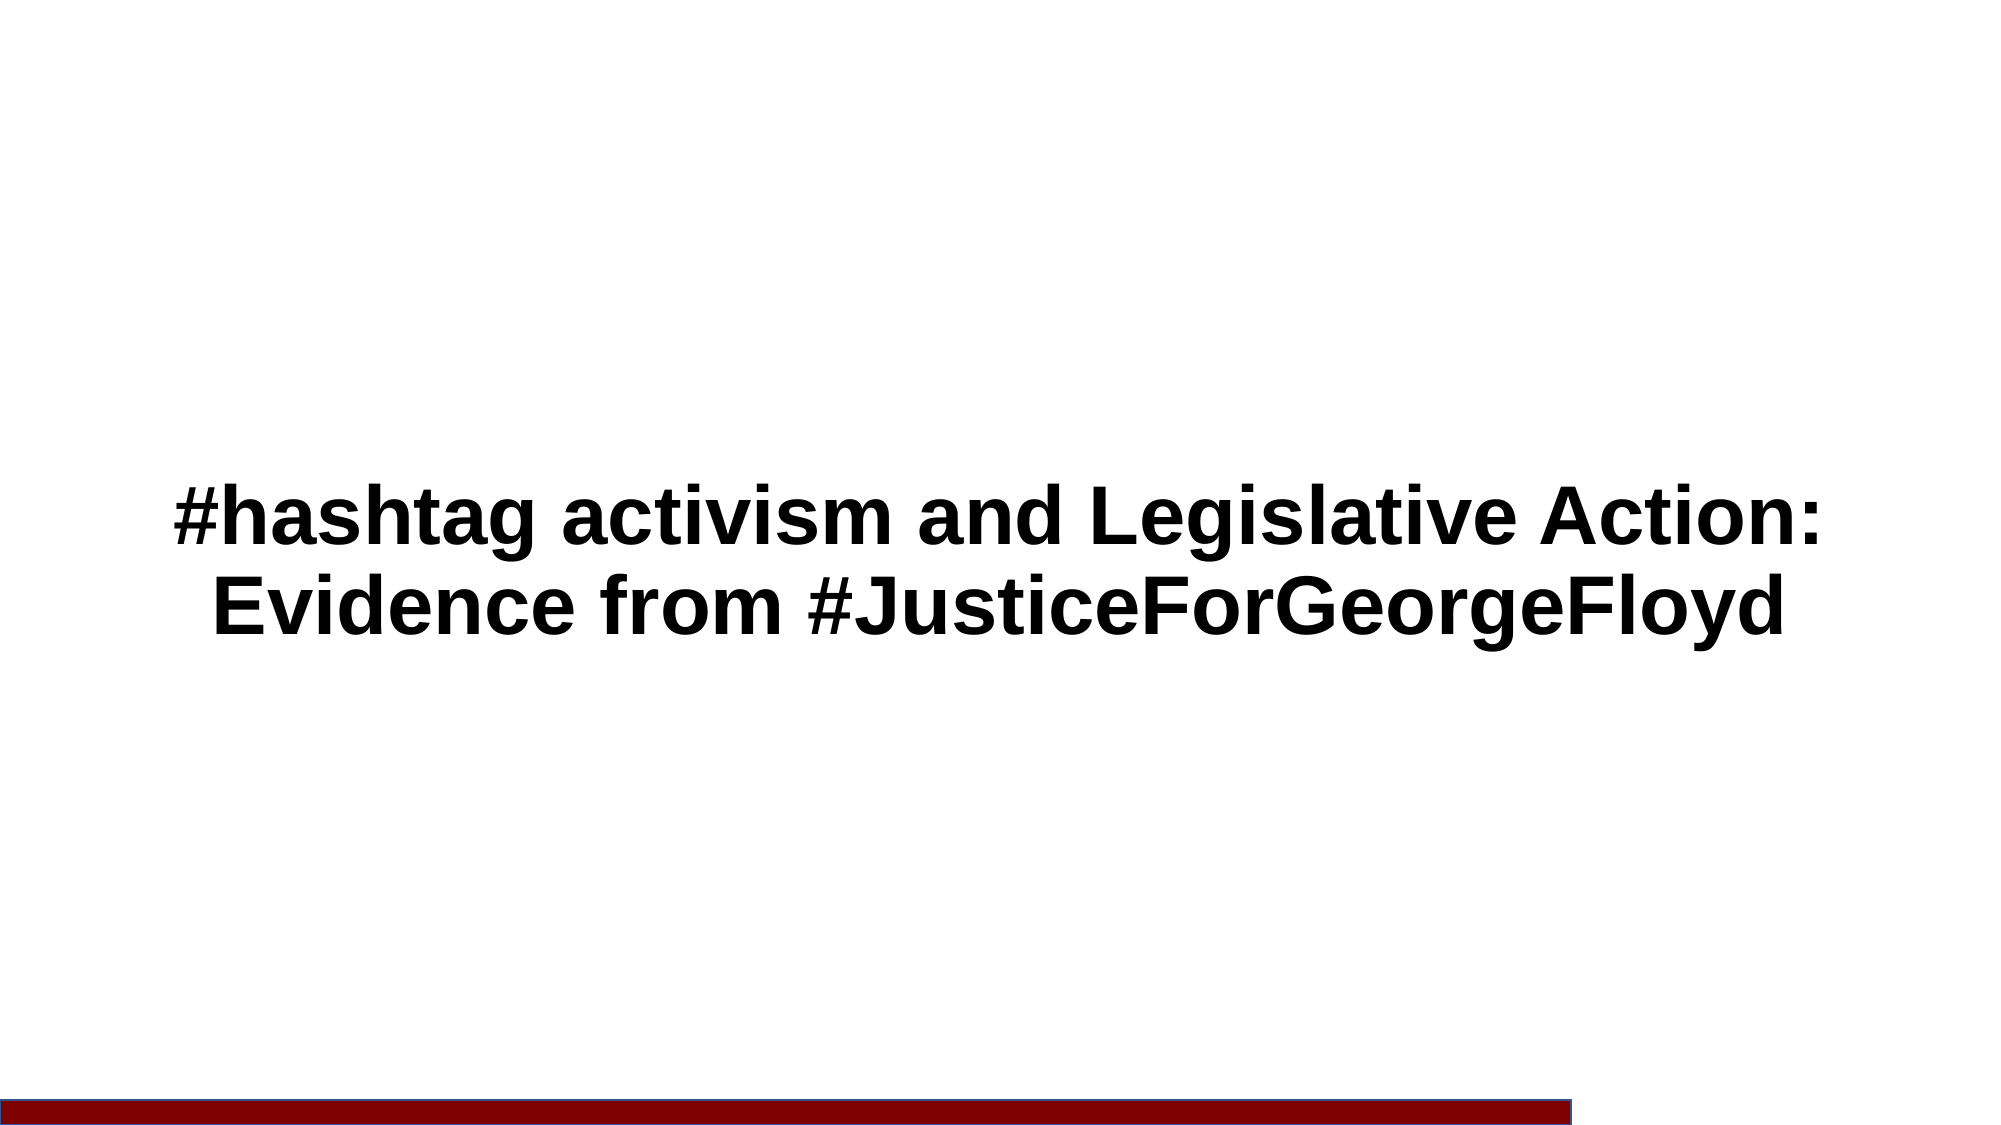

# #hashtag activism and Legislative Action: Evidence from #JusticeForGeorgeFloyd